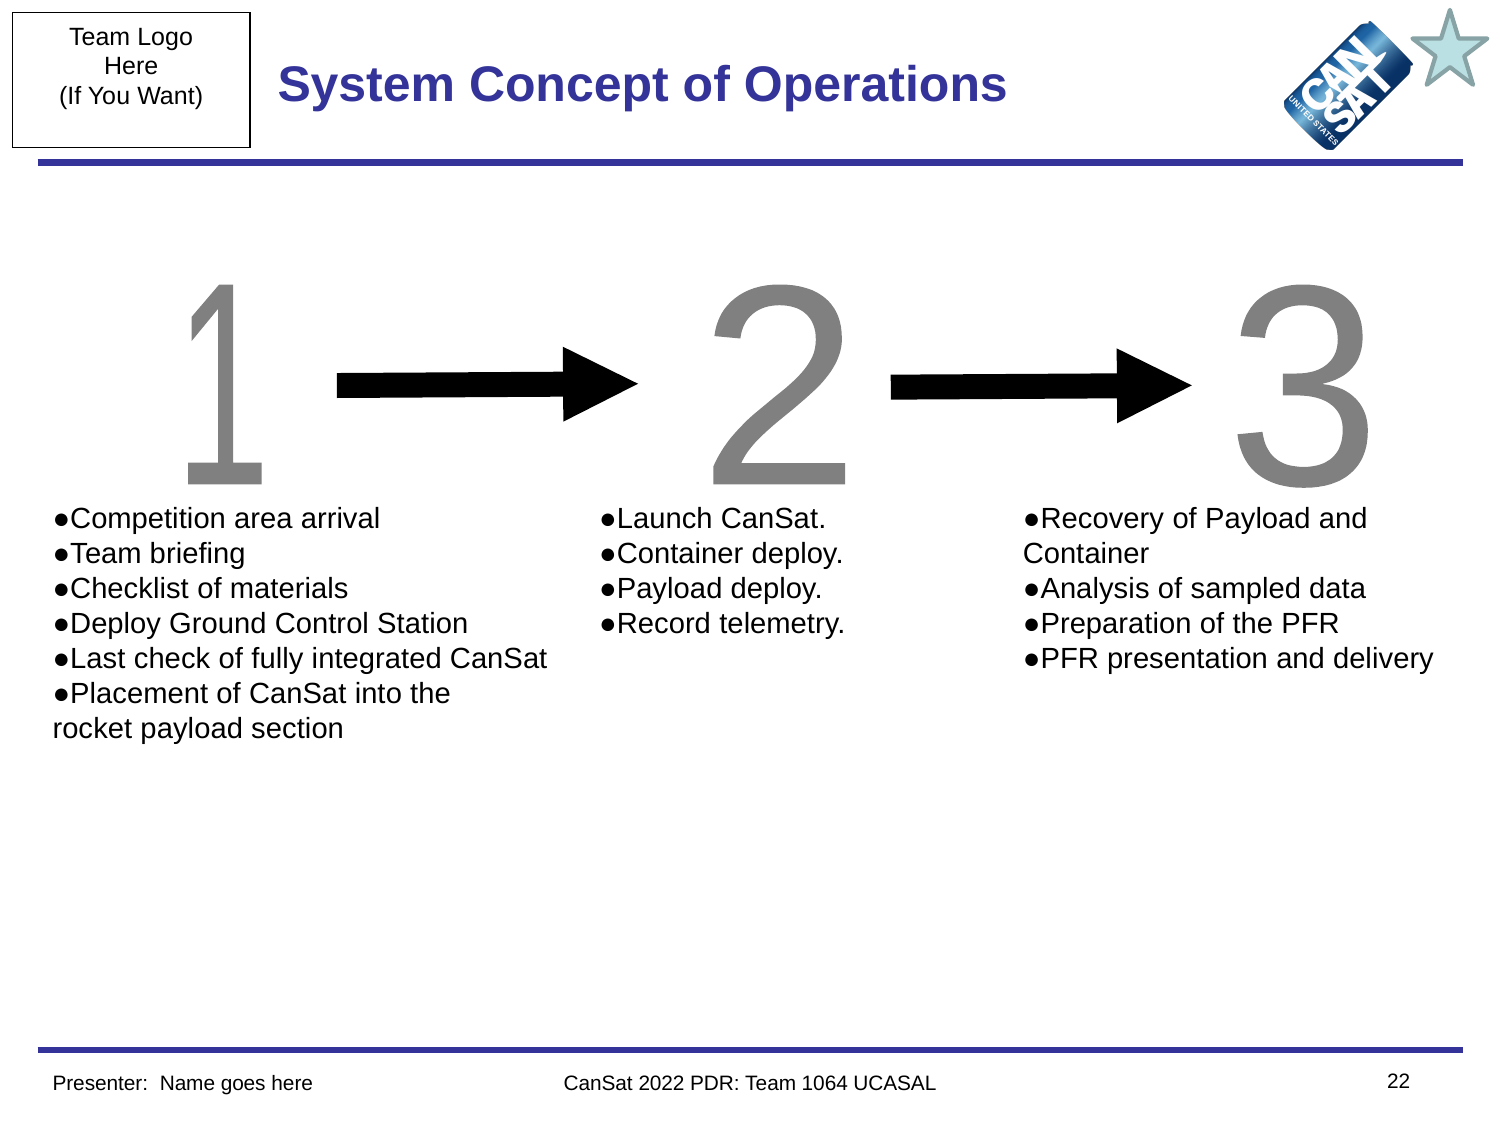

# System Concept of Operations
1
2
3
●Competition area arrival
●Team briefing
●Checklist of materials
●Deploy Ground Control Station
●Last check of fully integrated CanSat
●Placement of CanSat into the
rocket payload section
●Launch CanSat.
●Container deploy.
●Payload deploy.
●Record telemetry.
●Recovery of Payload and Container
●Analysis of sampled data
●Preparation of the PFR
●PFR presentation and delivery
22
Presenter:  Name goes here
CanSat 2022 PDR: Team 1064 UCASAL